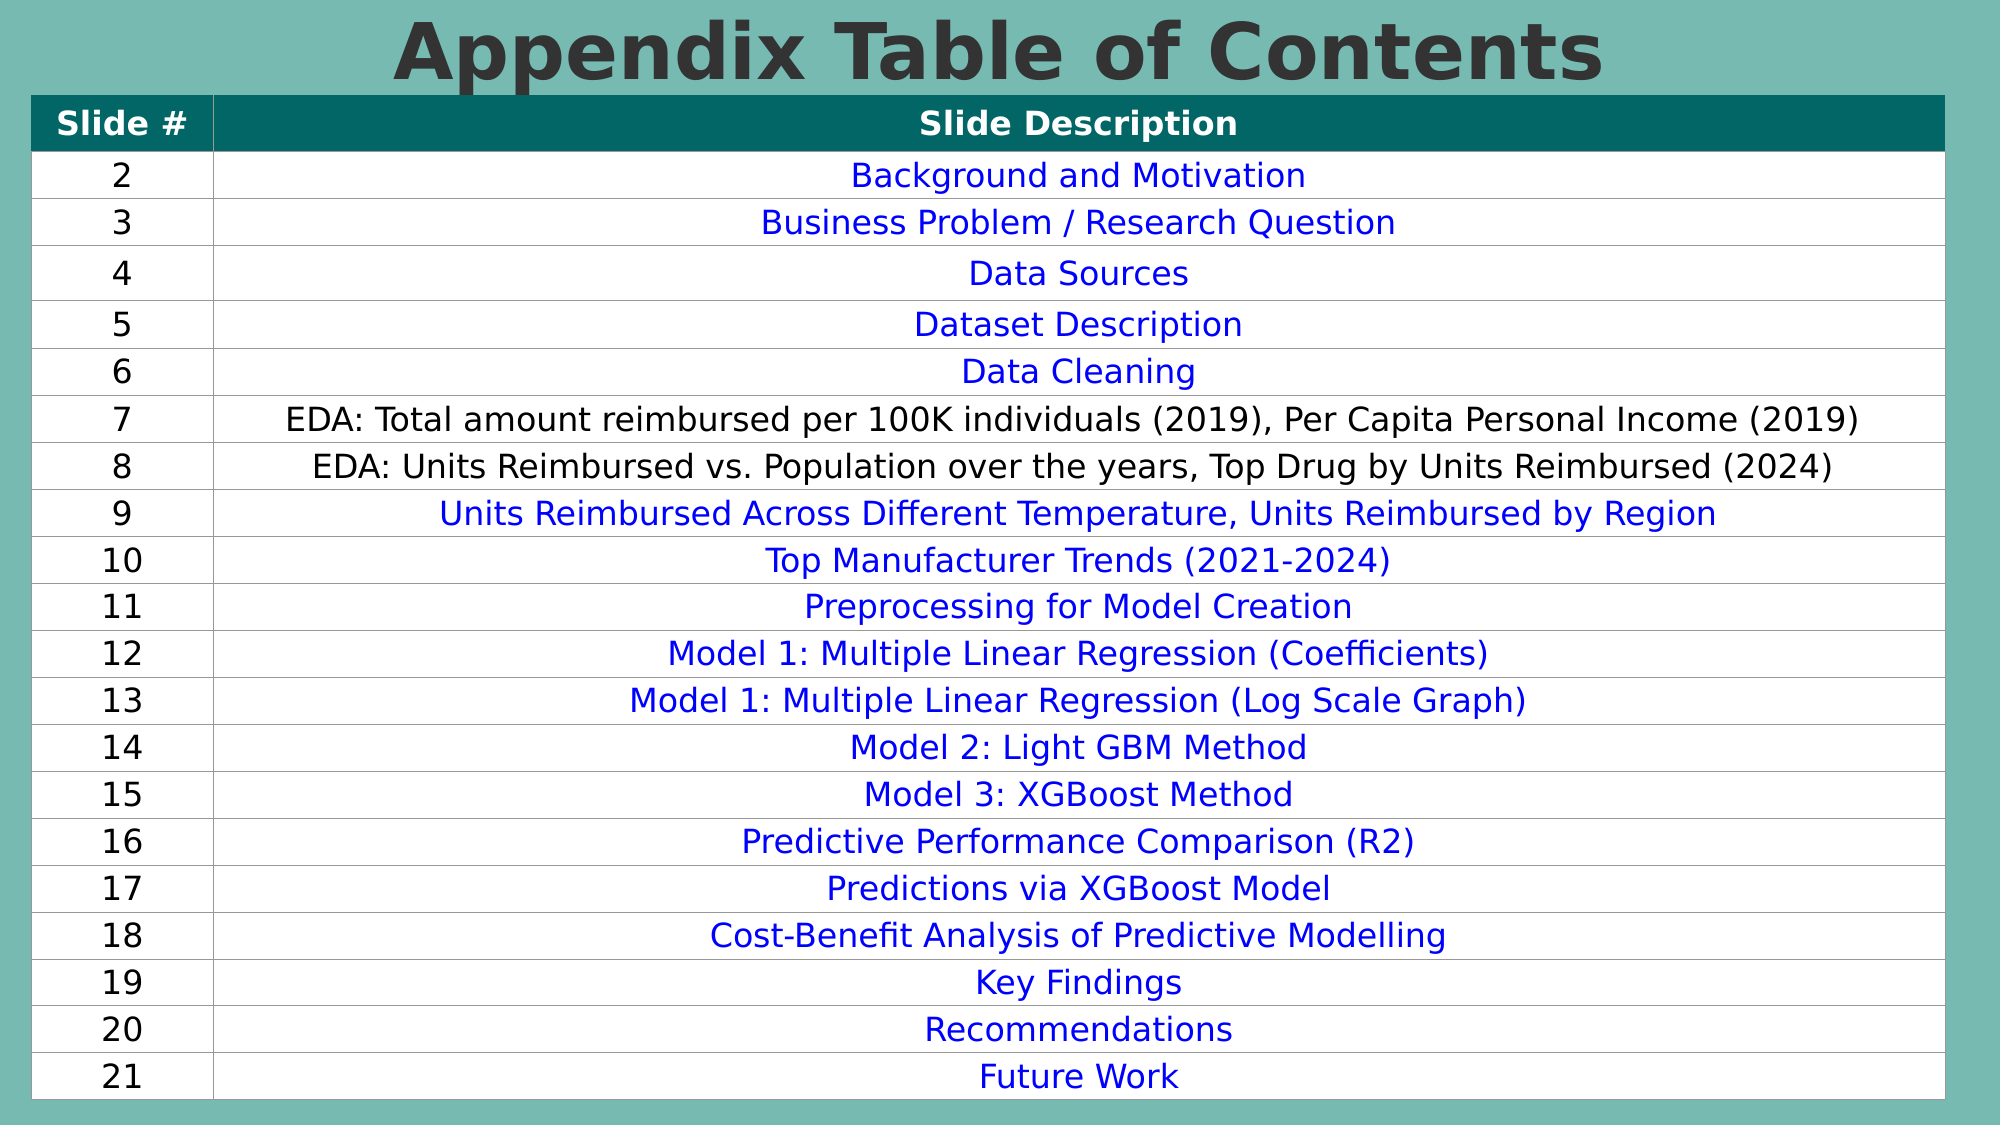

Appendix Table of Contents
| Slide # | Slide Description |
| --- | --- |
| 2 | Background and Motivation |
| 3 | Business Problem / Research Question |
| 4 | Data Sources |
| 5 | Dataset Description |
| 6 | Data Cleaning |
| 7 | EDA: Total amount reimbursed per 100K individuals (2019), Per Capita Personal Income (2019) |
| 8 | EDA: Units Reimbursed vs. Population over the years, Top Drug by Units Reimbursed (2024) |
| 9 | Units Reimbursed Across Different Temperature, Units Reimbursed by Region |
| 10 | Top Manufacturer Trends (2021-2024) |
| 11 | Preprocessing for Model Creation |
| 12 | Model 1: Multiple Linear Regression (Coefficients) |
| 13 | Model 1: Multiple Linear Regression (Log Scale Graph) |
| 14 | Model 2: Light GBM Method |
| 15 | Model 3: XGBoost Method |
| 16 | Predictive Performance Comparison (R2) |
| 17 | Predictions via XGBoost Model |
| 18 | Cost-Benefit Analysis of Predictive Modelling |
| 19 | Key Findings |
| 20 | Recommendations |
| 21 | Future Work |